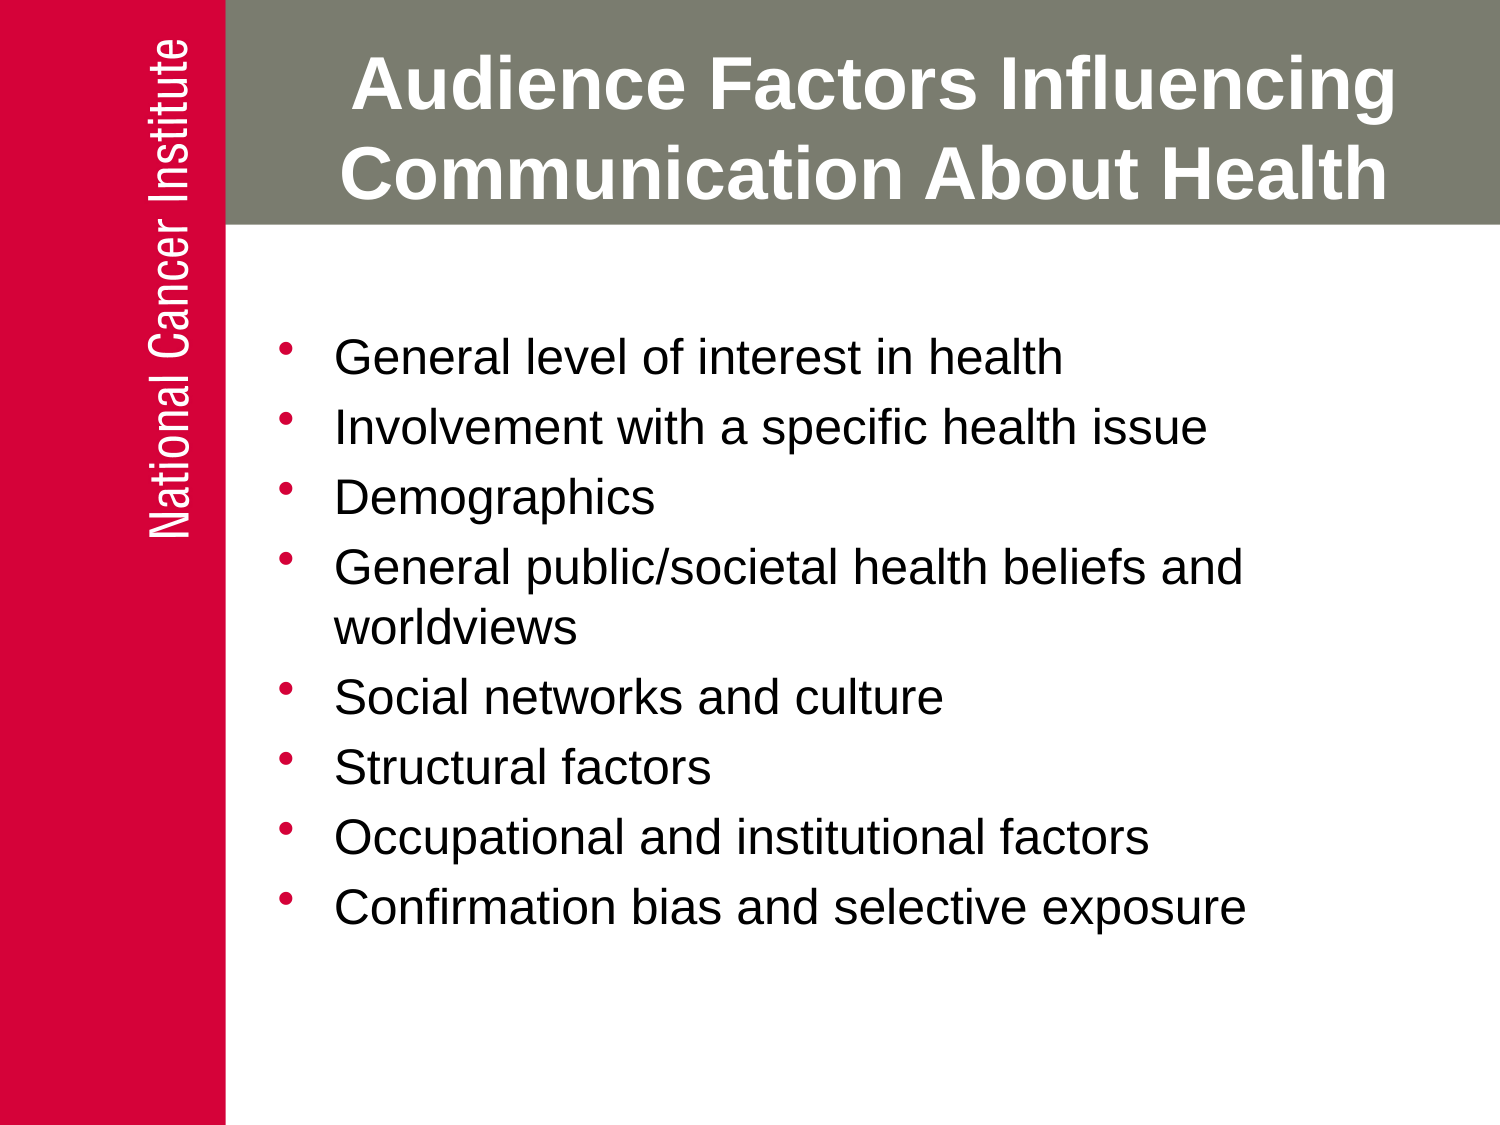

# Audience Factors Influencing Communication About Health
General level of interest in health
Involvement with a specific health issue
Demographics
General public/societal health beliefs and worldviews
Social networks and culture
Structural factors
Occupational and institutional factors
Confirmation bias and selective exposure